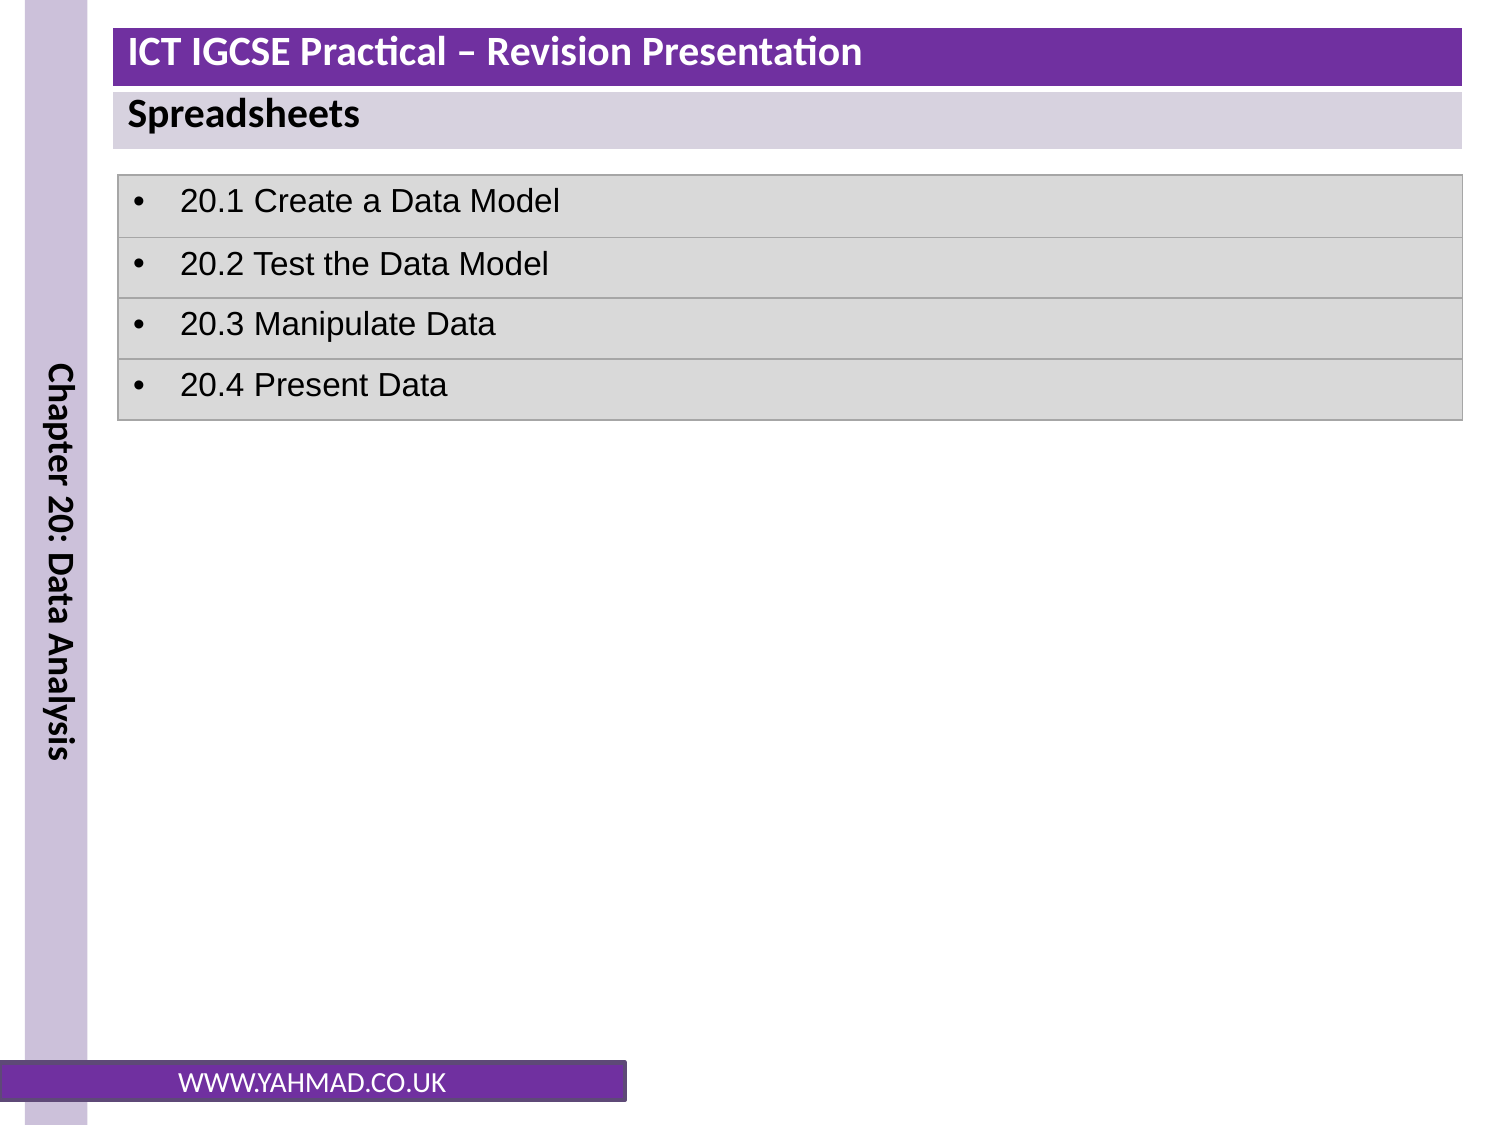

| 20.1 Create a Data Model |
| --- |
| 20.2 Test the Data Model |
| 20.3 Manipulate Data |
| 20.4 Present Data |